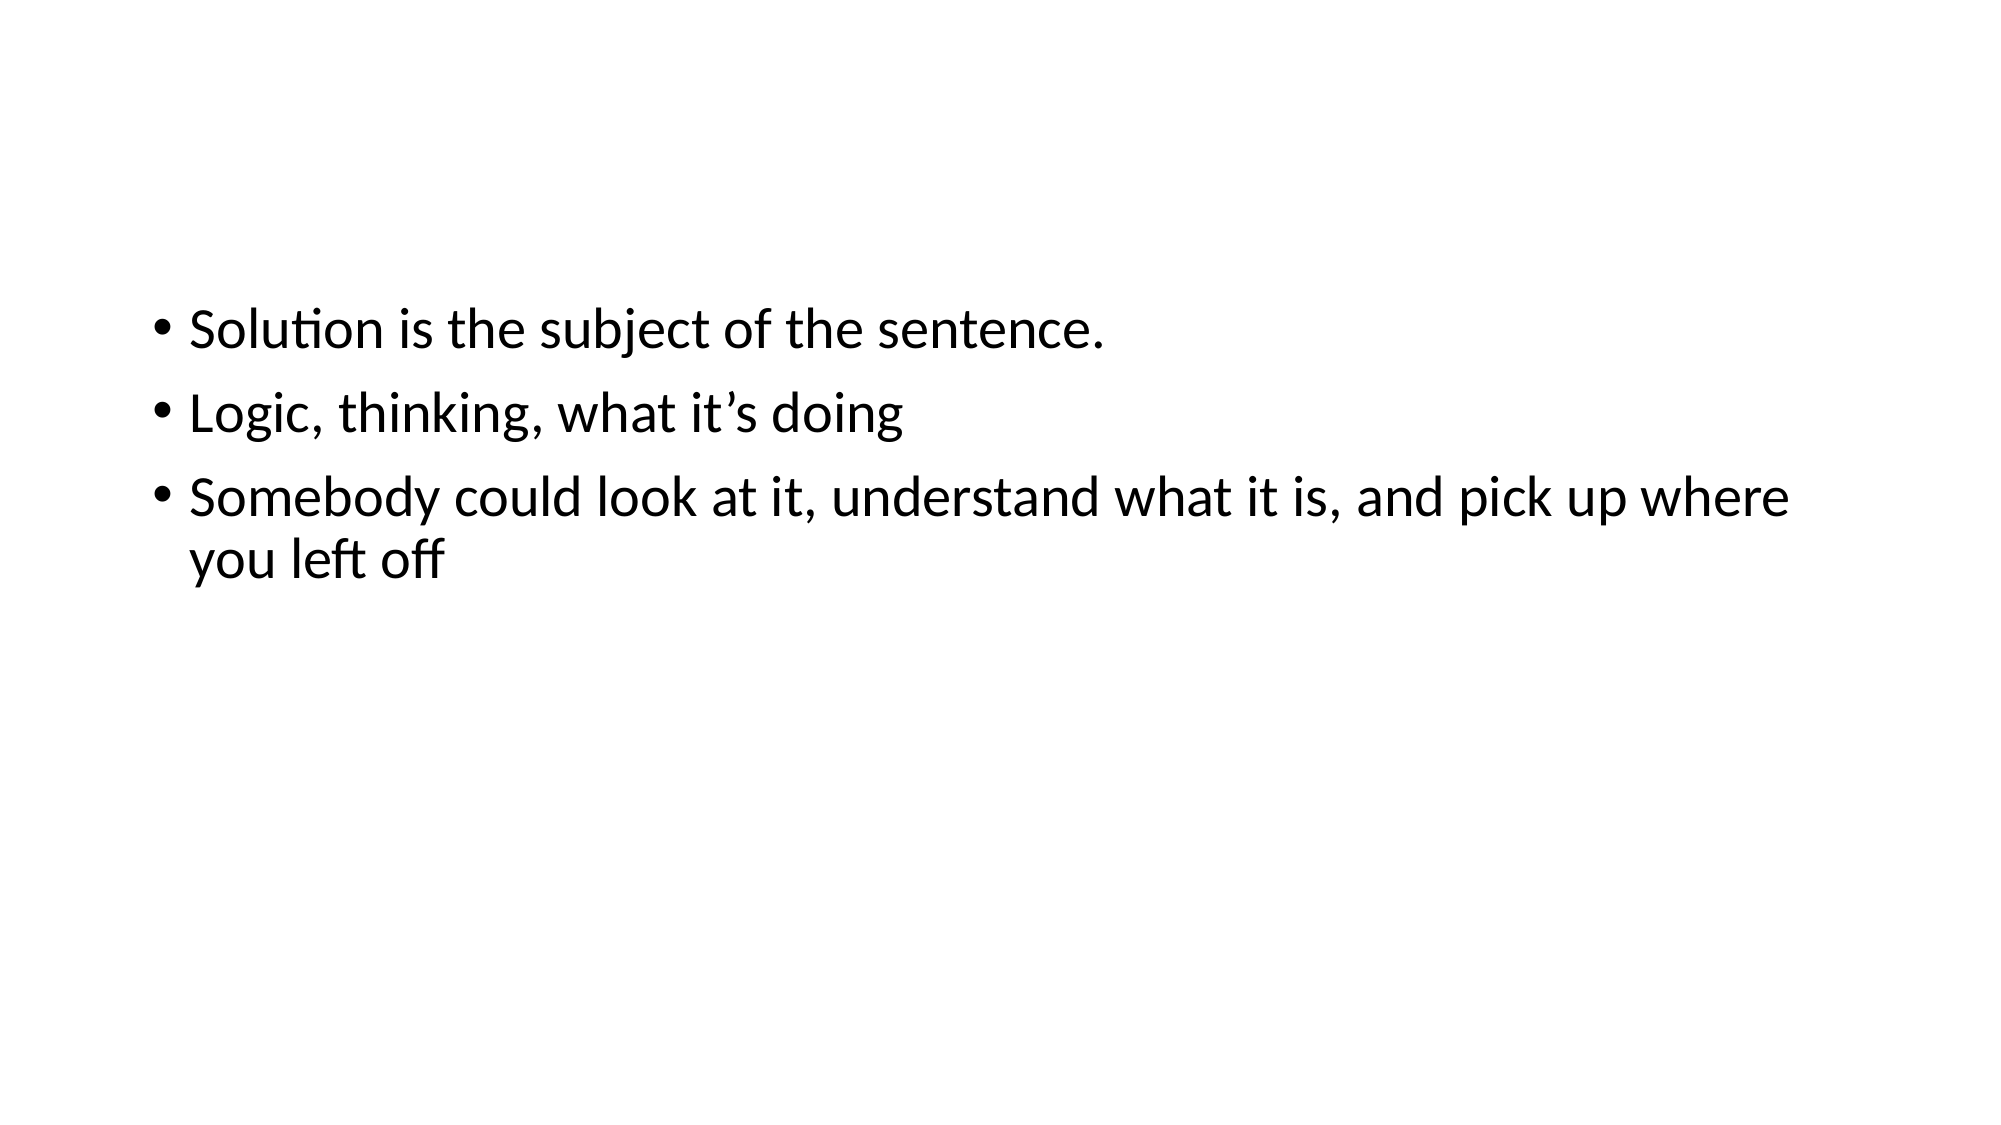

Solution is the subject of the sentence.
Logic, thinking, what it’s doing
Somebody could look at it, understand what it is, and pick up where you left off